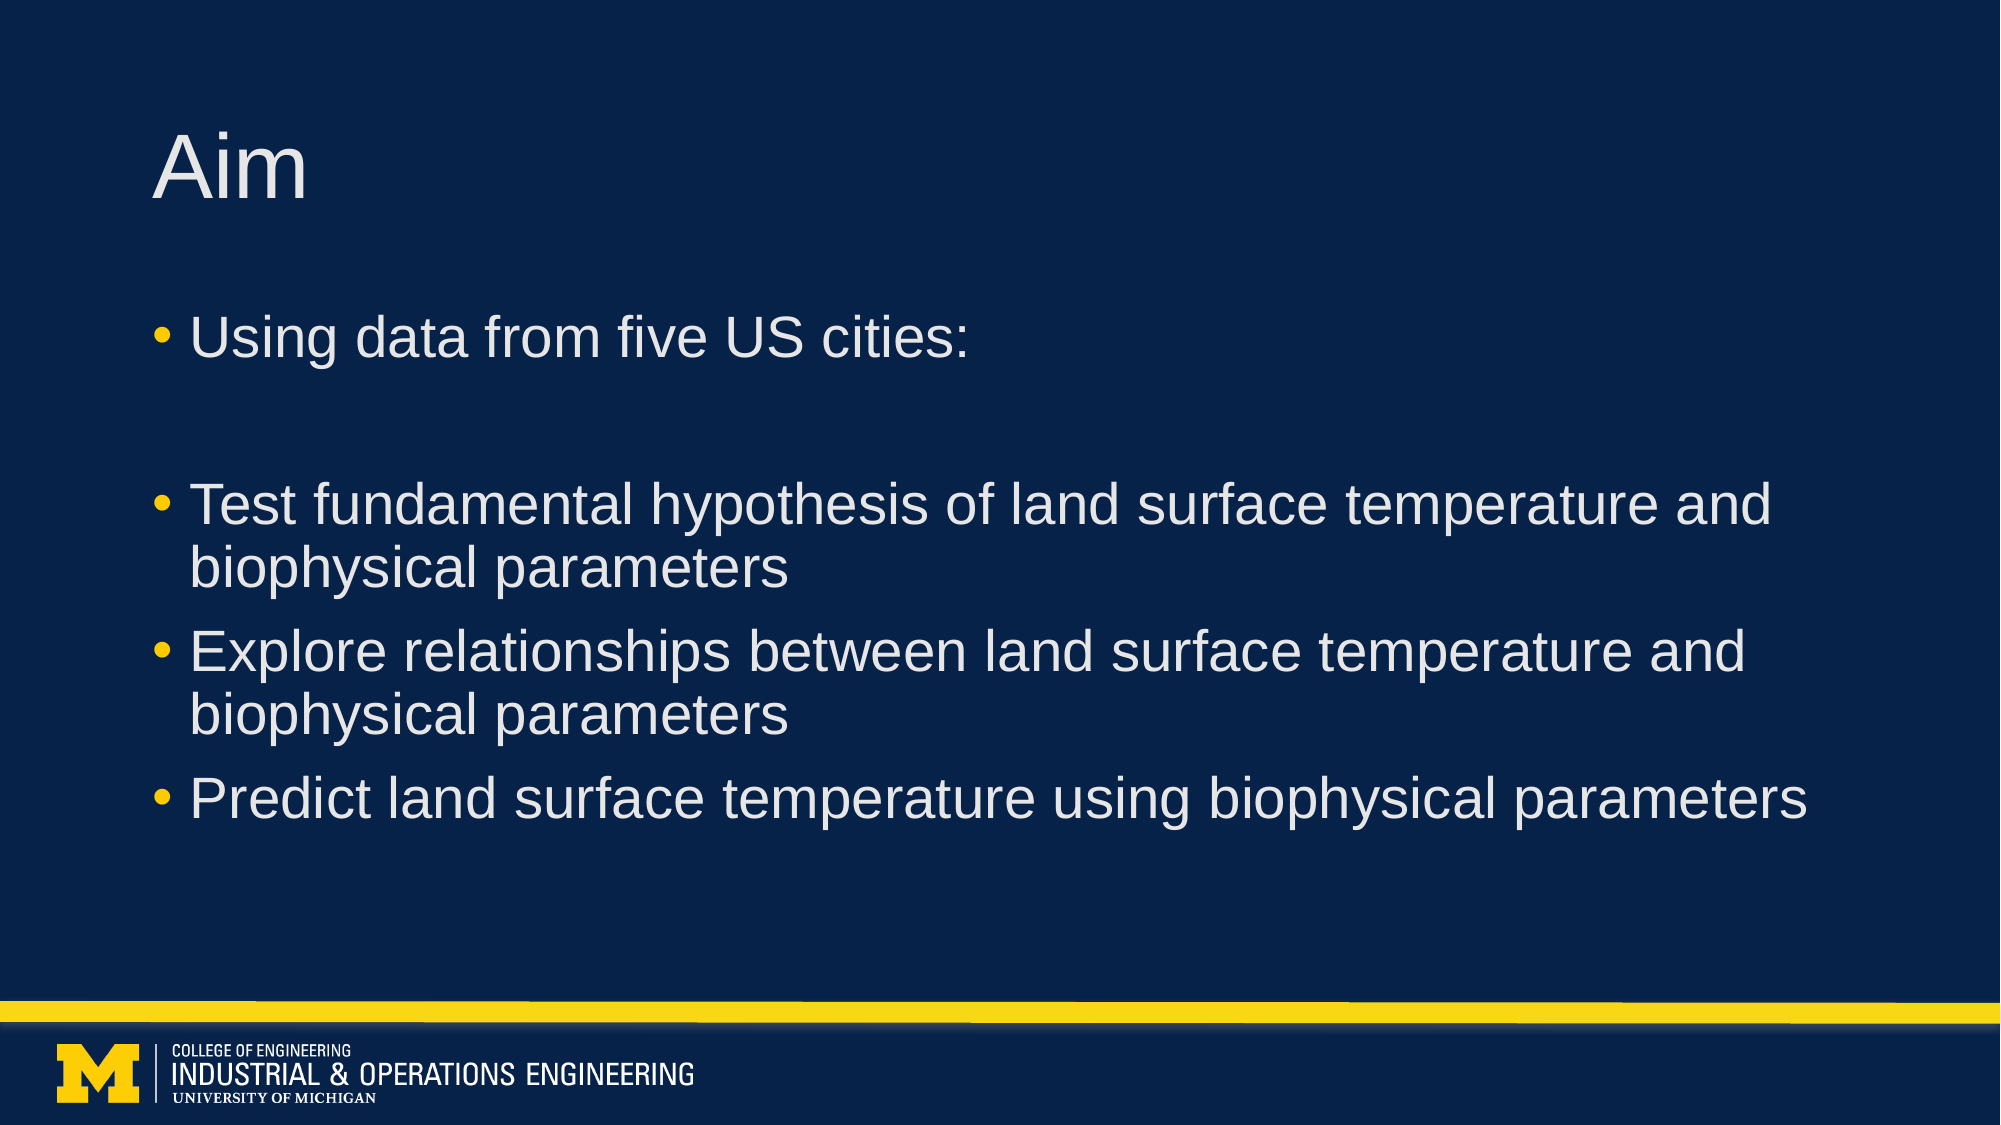

# Aim
Using data from five US cities:

Test fundamental hypothesis of land surface temperature and biophysical parameters
Explore relationships between land surface temperature and biophysical parameters
Predict land surface temperature using biophysical parameters